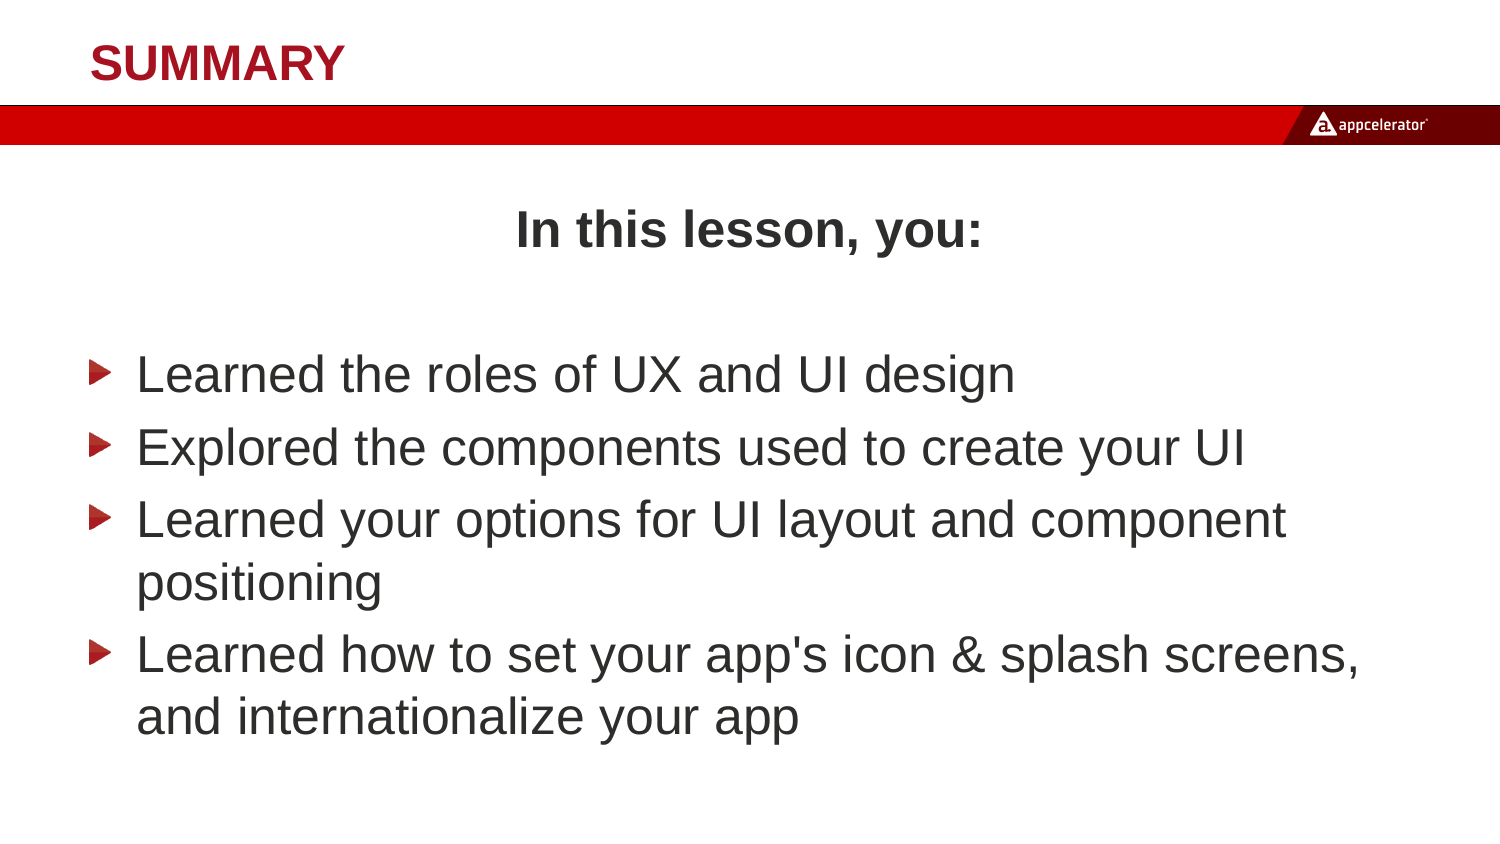

# Summary
In this lesson, you:

Learned the roles of UX and UI design
Explored the components used to create your UI
Learned your options for UI layout and component positioning
Learned how to set your app's icon & splash screens, and internationalize your app